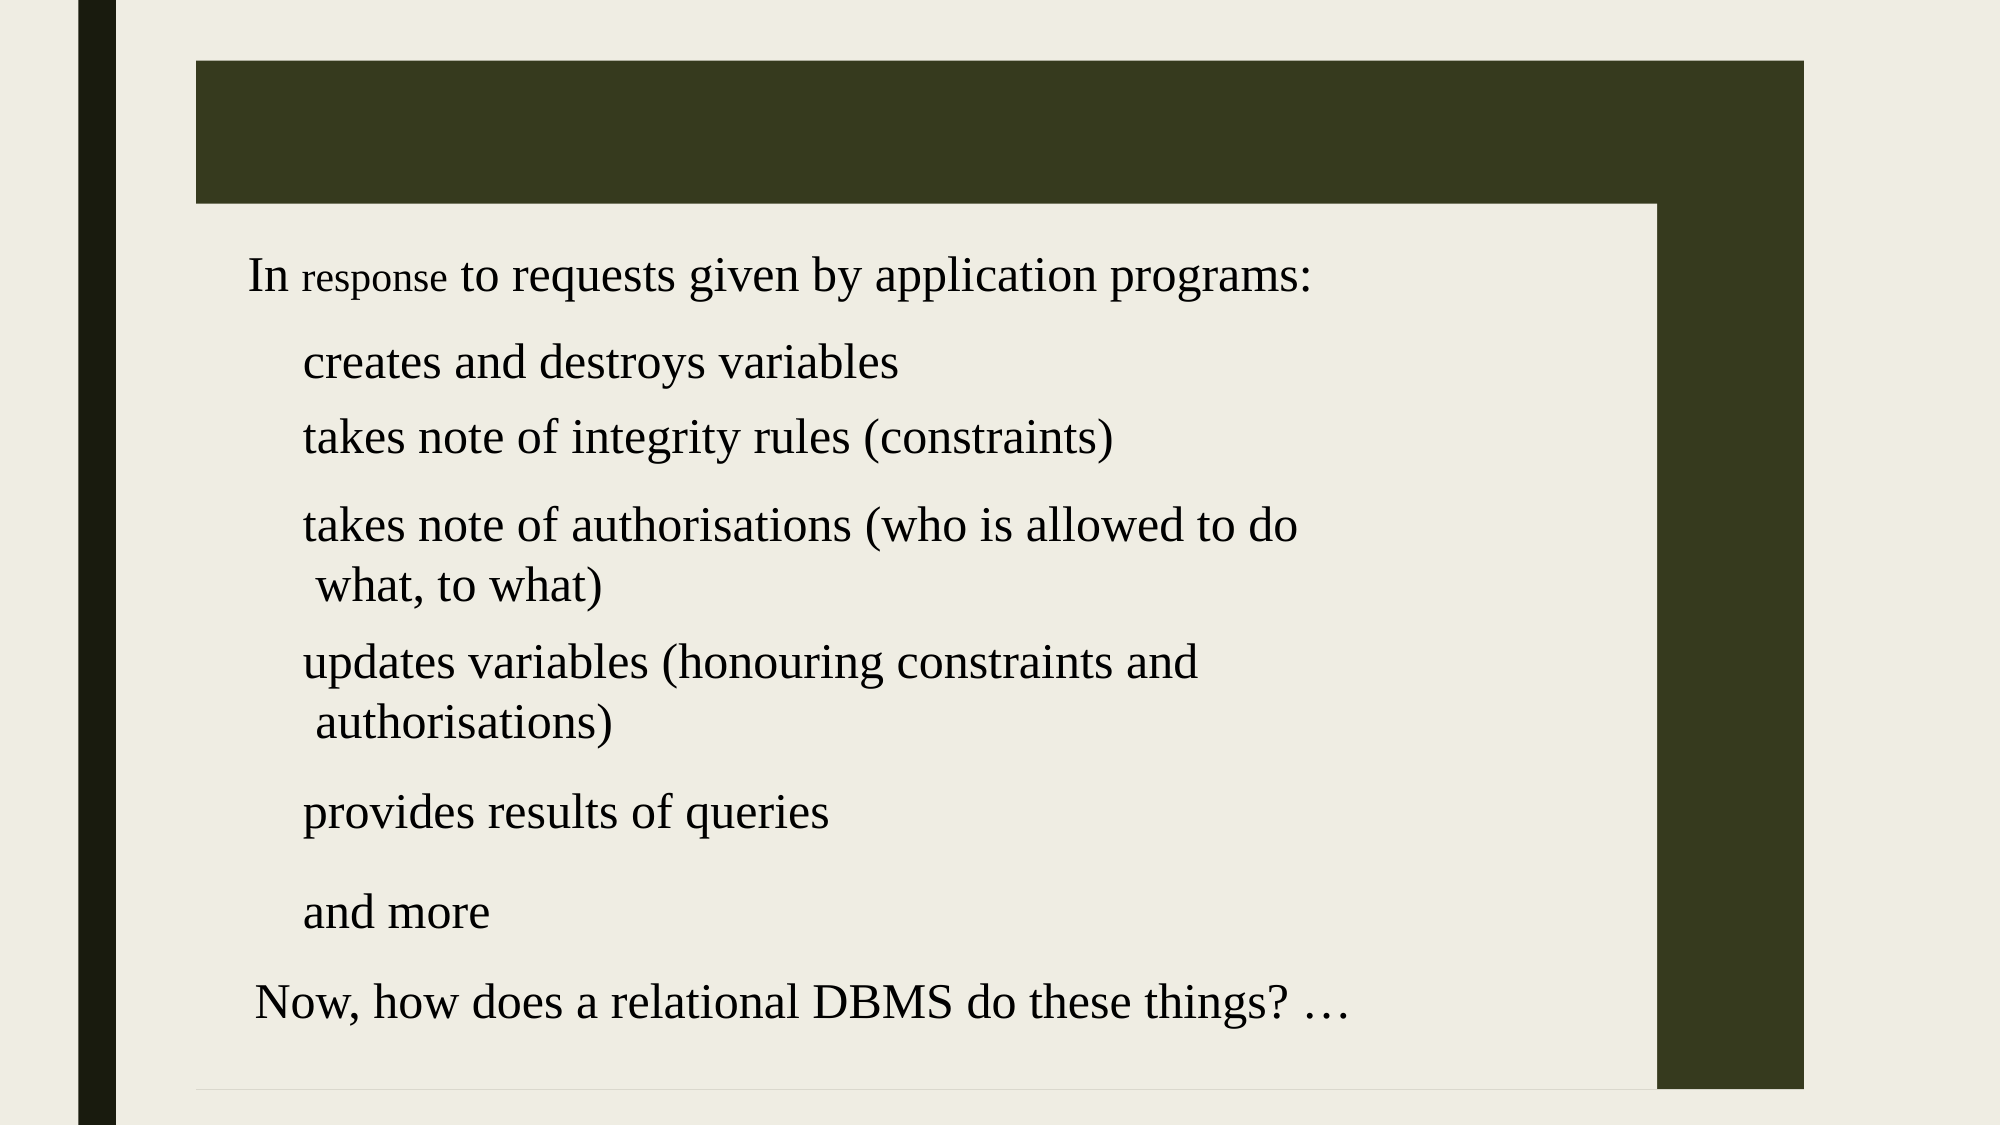

In response to requests given by application programs:
 creates and destroys variables
 takes note of integrity rules (constraints)
 takes note of authorisations (who is allowed to do
  what, to what)
 updates variables (honouring constraints and
  authorisations)
 provides results of queries
 and more
Now, how does a relational DBMS do these things? …